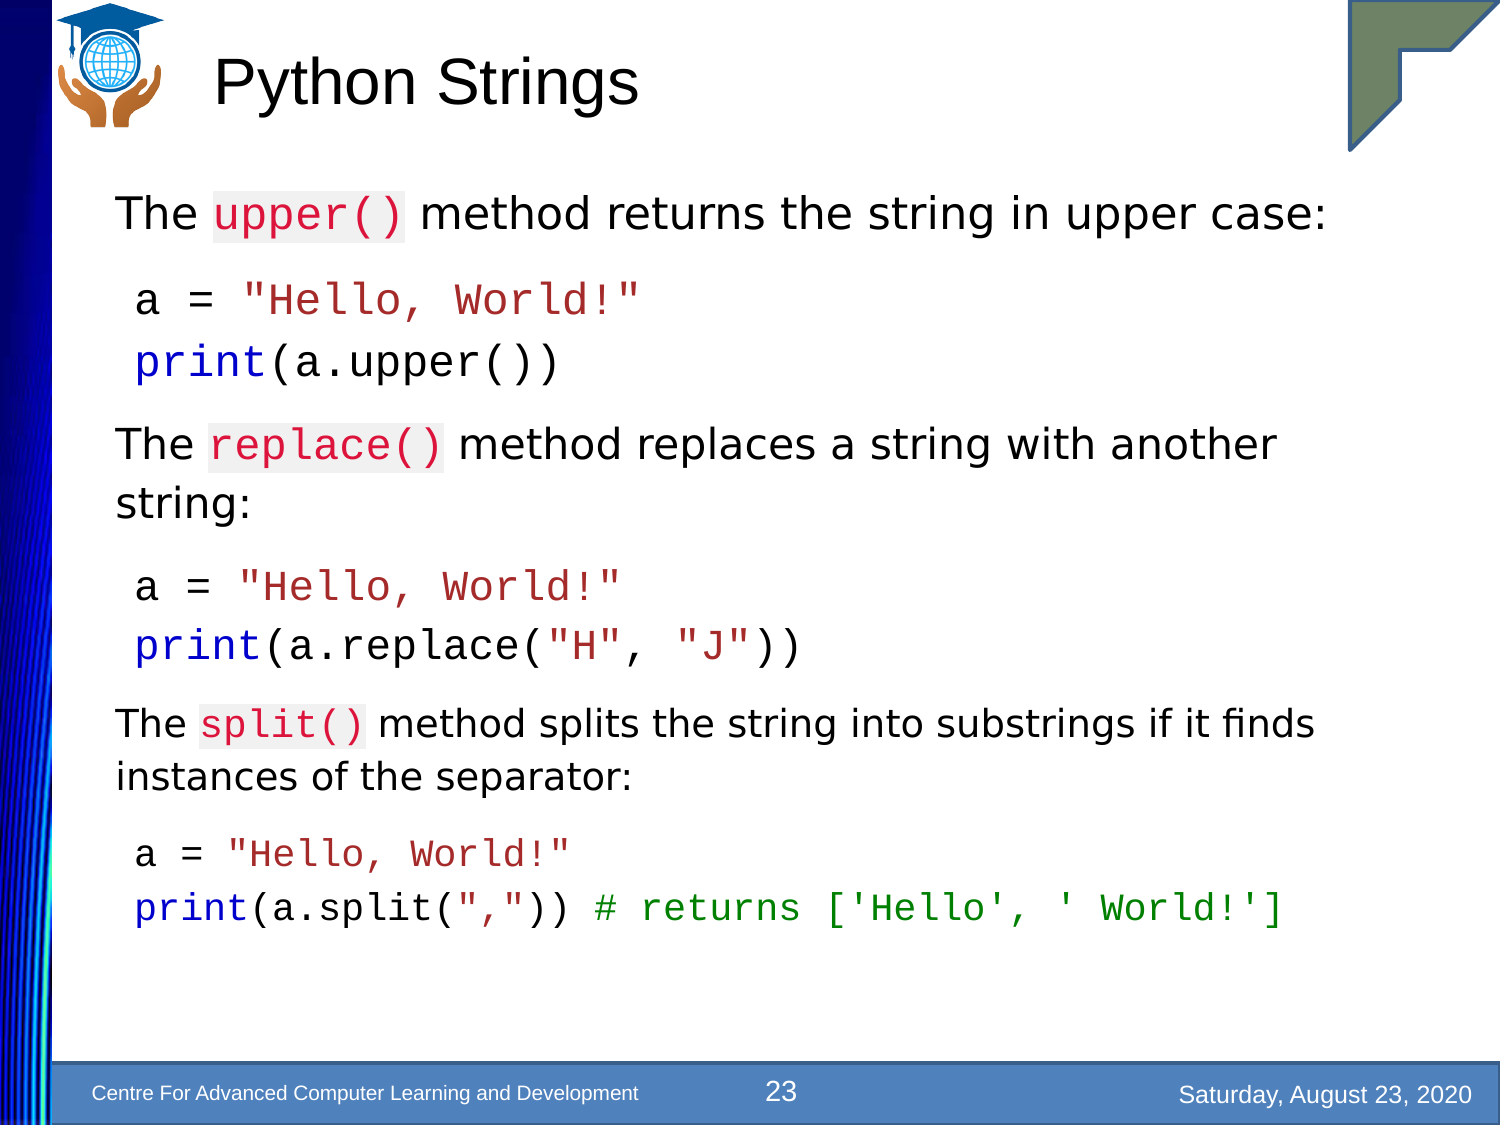

# Python Strings
The upper() method returns the string in upper case:
a = "Hello, World!"
print(a.upper())
The replace() method replaces a string with another string:
a = "Hello, World!"
print(a.replace("H", "J"))
The split() method splits the string into substrings if it finds instances of the separator:
a = "Hello, World!"
print(a.split(",")) # returns ['Hello', ' World!']

23
Saturday, August 23, 2020